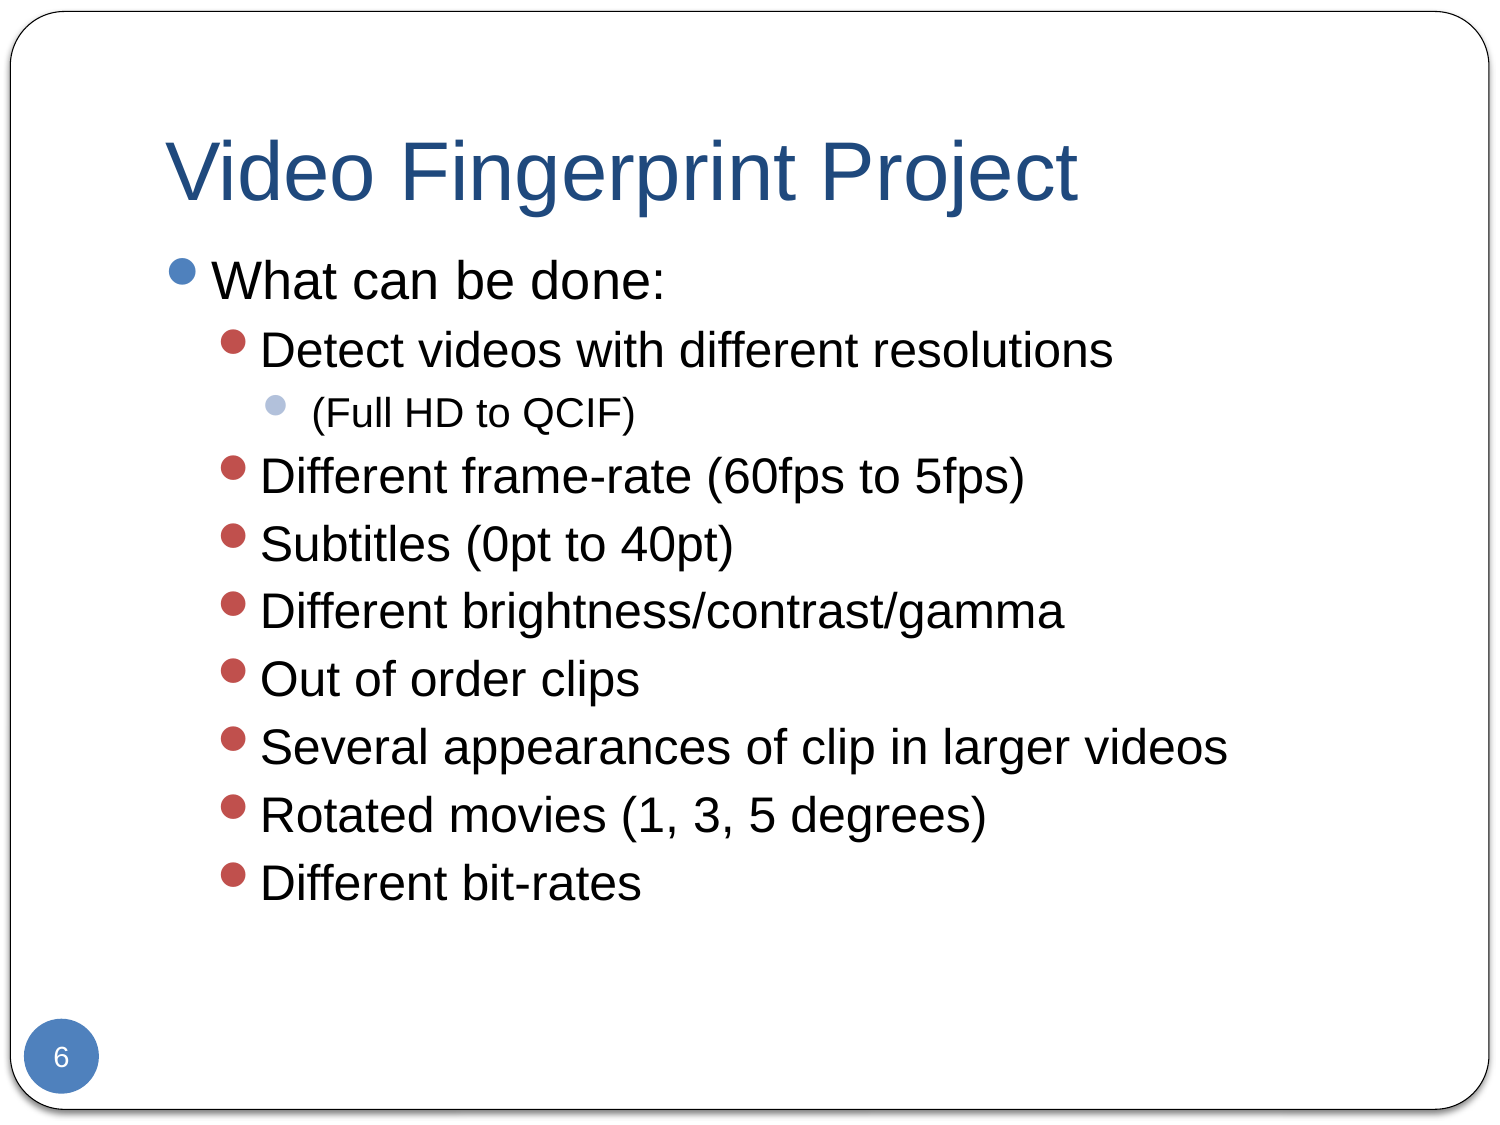

# Video Fingerprint Project
What can be done:
Detect videos with different resolutions
 (Full HD to QCIF)
Different frame-rate (60fps to 5fps)
Subtitles (0pt to 40pt)
Different brightness/contrast/gamma
Out of order clips
Several appearances of clip in larger videos
Rotated movies (1, 3, 5 degrees)
Different bit-rates
6